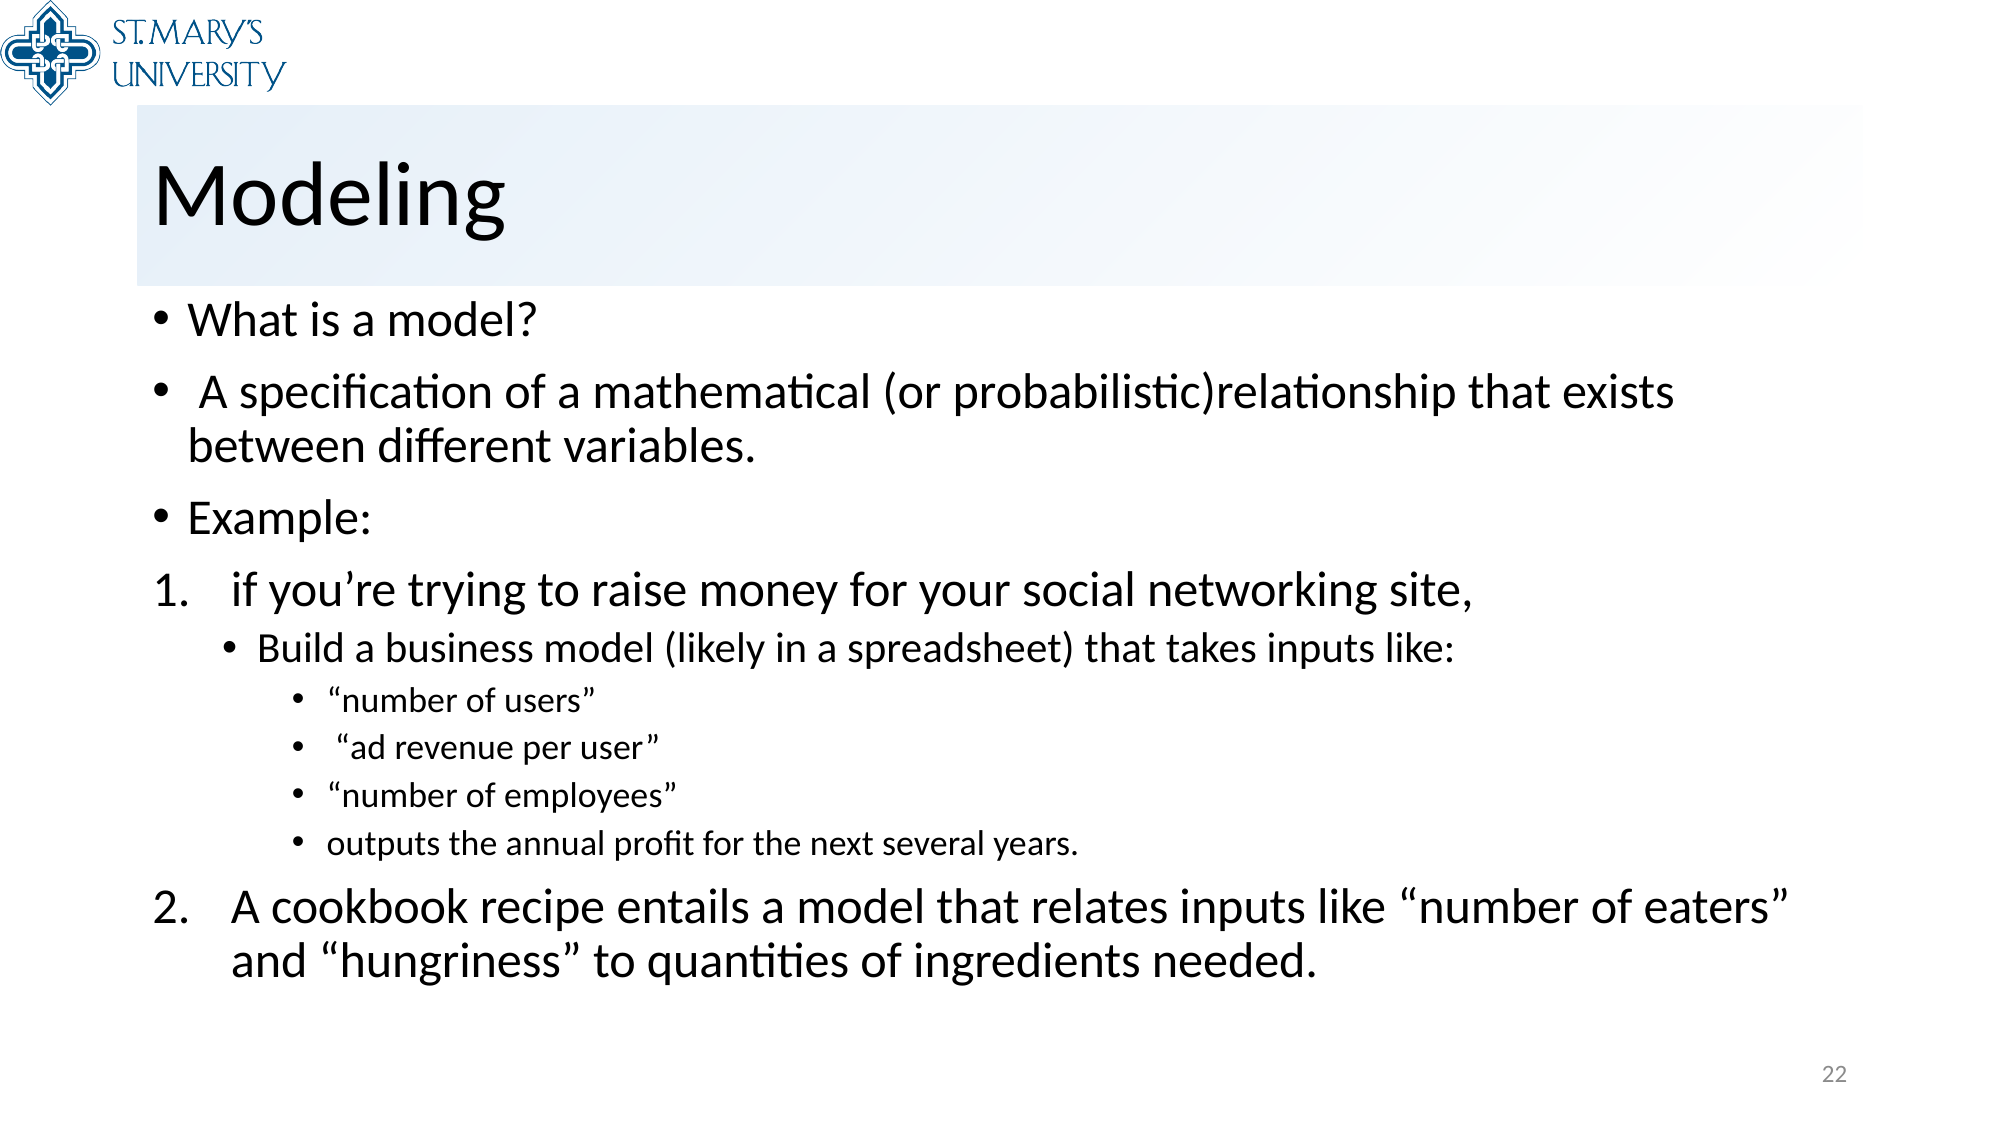

# Modeling
What is a model?
 A specification of a mathematical (or probabilistic)relationship that exists between different variables.
Example:
if you’re trying to raise money for your social networking site,
Build a business model (likely in a spreadsheet) that takes inputs like:
“number of users”
 “ad revenue per user”
“number of employees”
outputs the annual profit for the next several years.
A cookbook recipe entails a model that relates inputs like “number of eaters” and “hungriness” to quantities of ingredients needed.

22